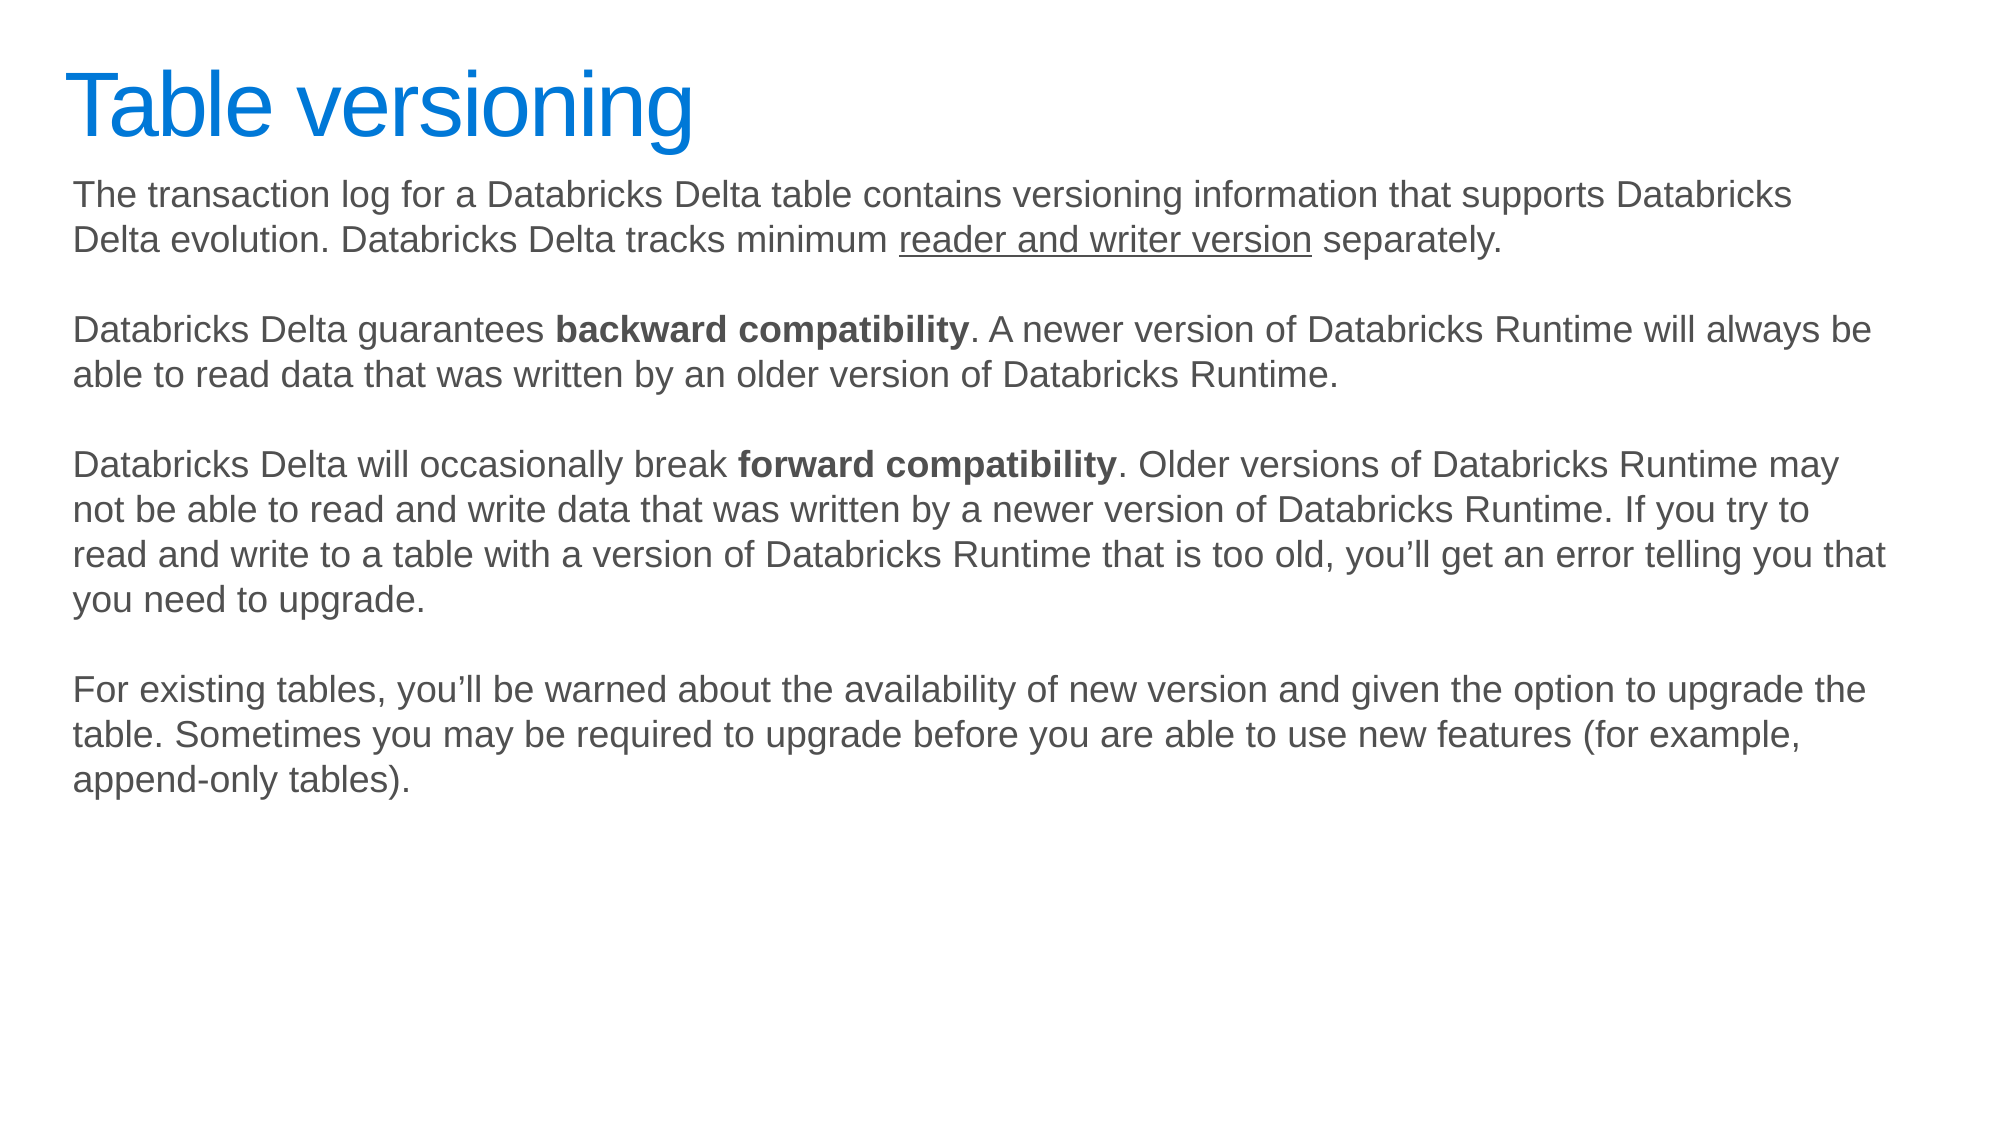

# Table versioning
The transaction log for a Databricks Delta table contains versioning information that supports Databricks Delta evolution. Databricks Delta tracks minimum reader and writer version separately.

Databricks Delta guarantees backward compatibility. A newer version of Databricks Runtime will always be able to read data that was written by an older version of Databricks Runtime.

Databricks Delta will occasionally break forward compatibility. Older versions of Databricks Runtime may not be able to read and write data that was written by a newer version of Databricks Runtime. If you try to read and write to a table with a version of Databricks Runtime that is too old, you’ll get an error telling you that you need to upgrade.

For existing tables, you’ll be warned about the availability of new version and given the option to upgrade the table. Sometimes you may be required to upgrade before you are able to use new features (for example, append-only tables).